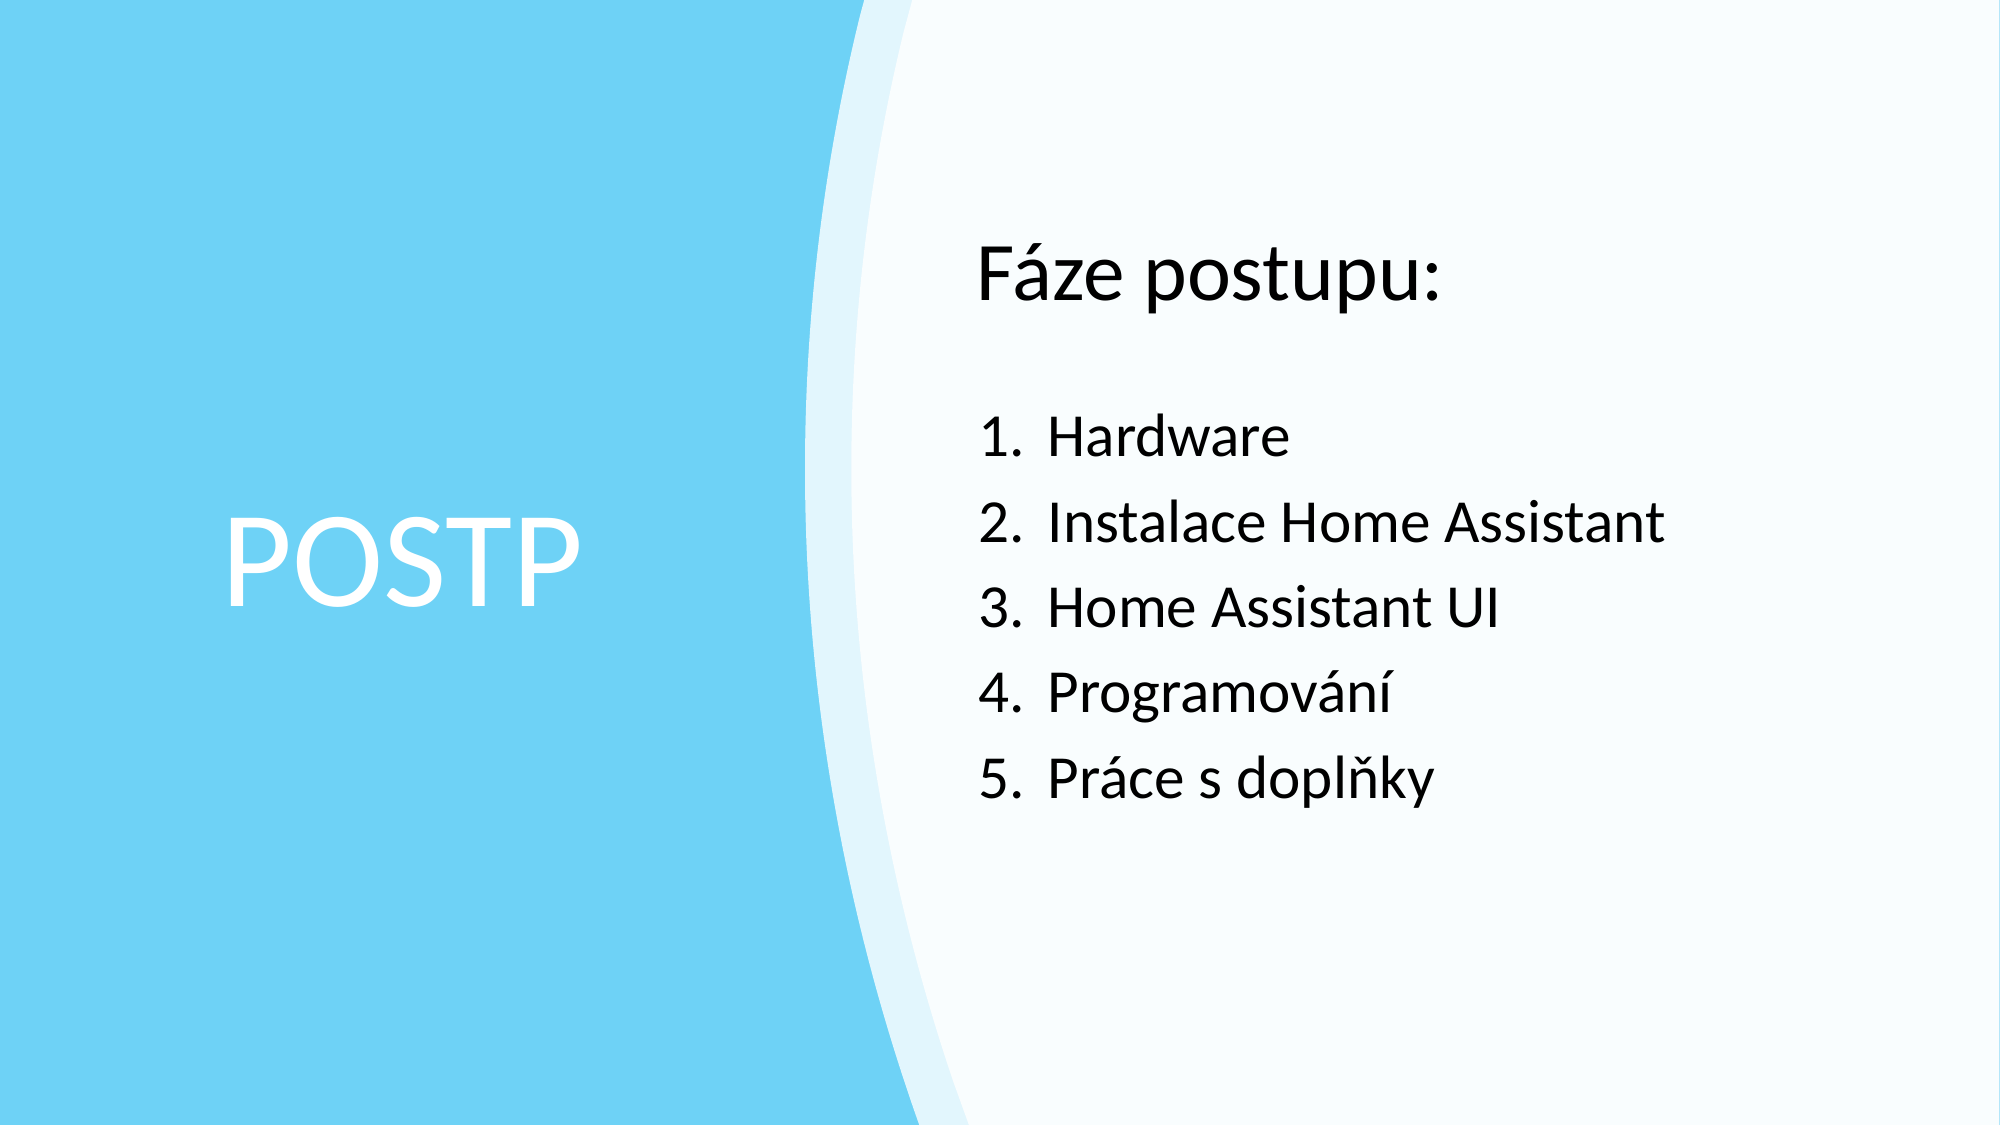

Fáze postupu:

Hardware
Instalace Home Assistant
Home Assistant UI
Programování
Práce s doplňky

# POSTP